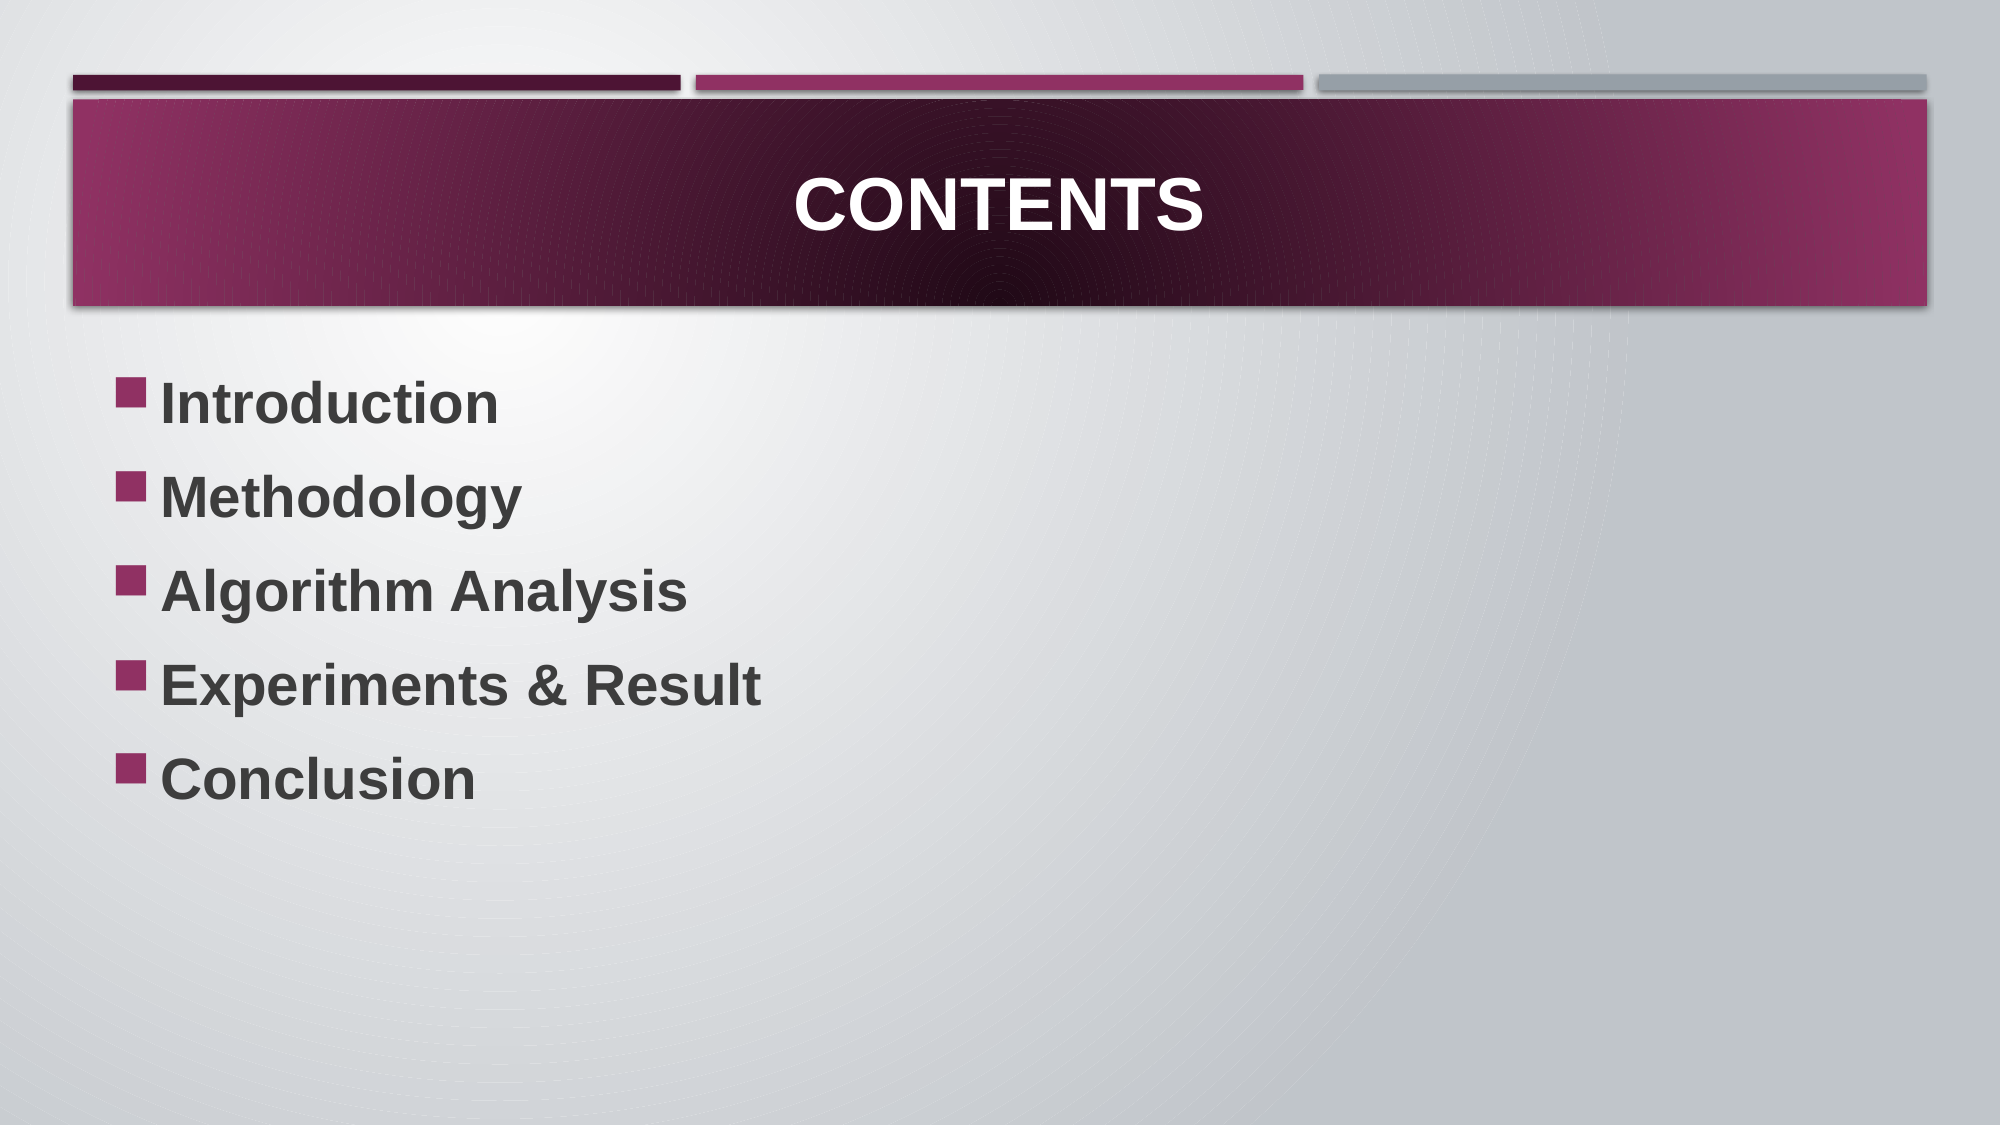

# Contents
Introduction
Methodology
Algorithm Analysis
Experiments & Result
Conclusion